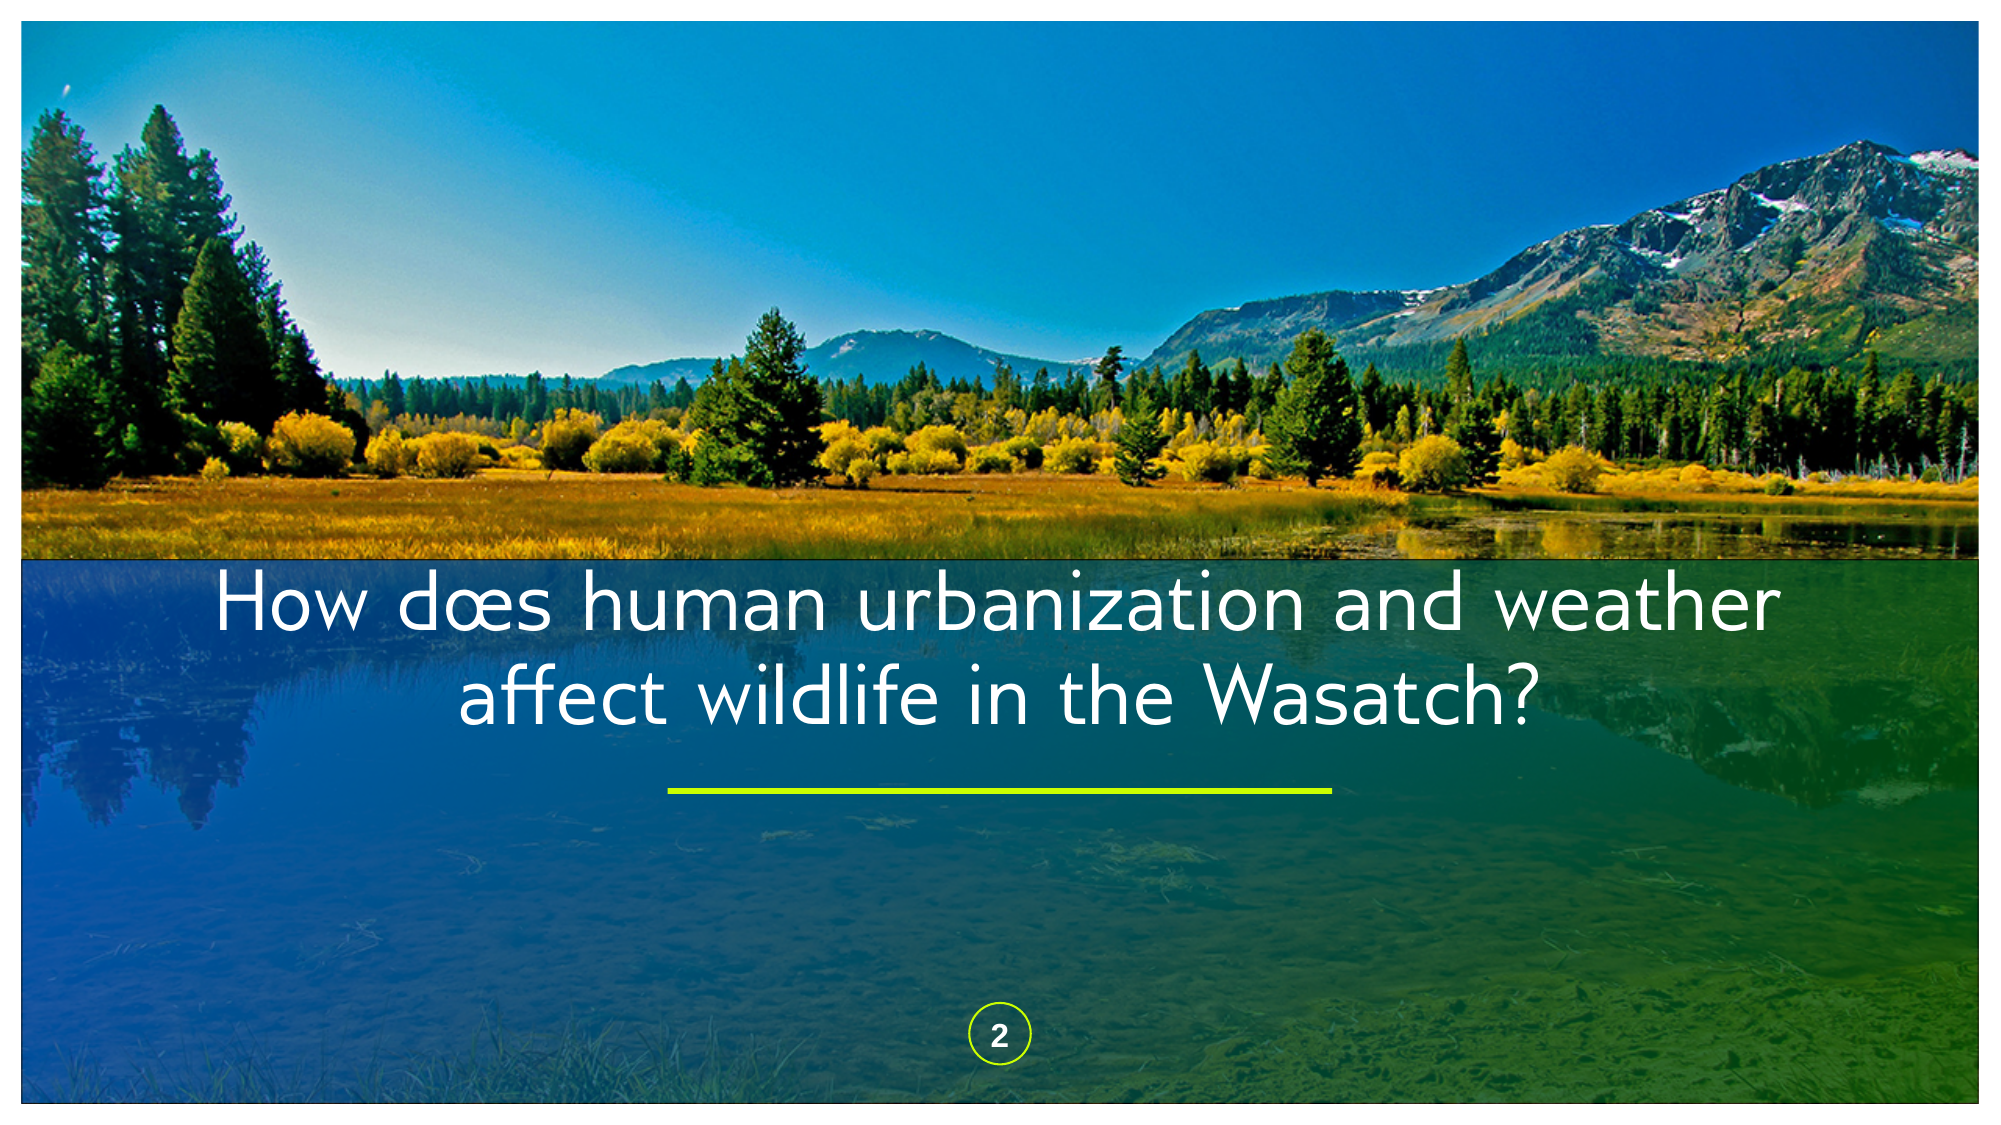

# How does human urbanization and weather affect wildlife in the Wasatch?
2